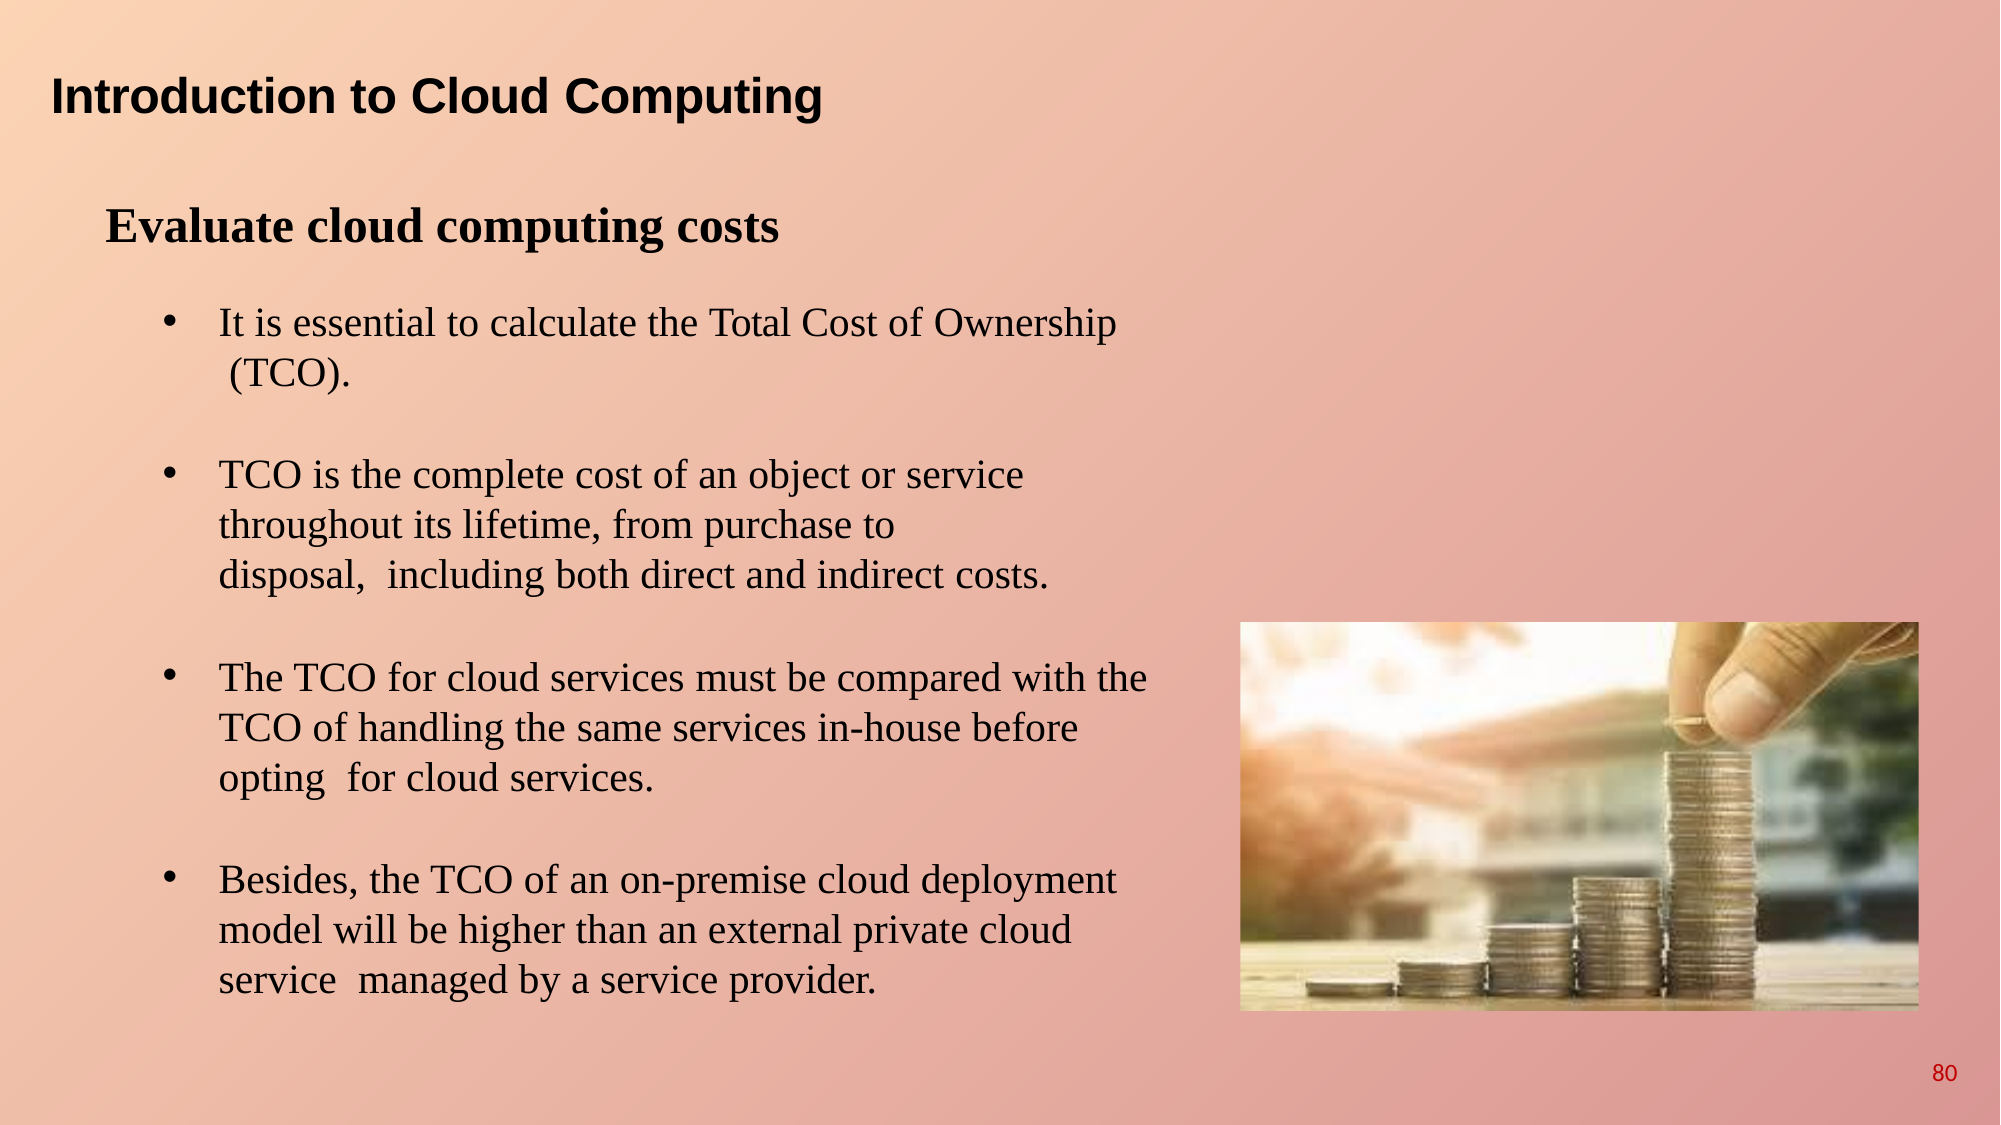

# Introduction to Cloud Computing
Evaluate cloud computing costs
It is essential to calculate the Total Cost of Ownership  (TCO).

TCO is the complete cost of an object or service  throughout its lifetime, from purchase to disposal,  including both direct and indirect costs.

The TCO for cloud services must be compared with the  TCO of handling the same services in-house before opting  for cloud services.

Besides, the TCO of an on-premise cloud deployment  model will be higher than an external private cloud service  managed by a service provider.

80